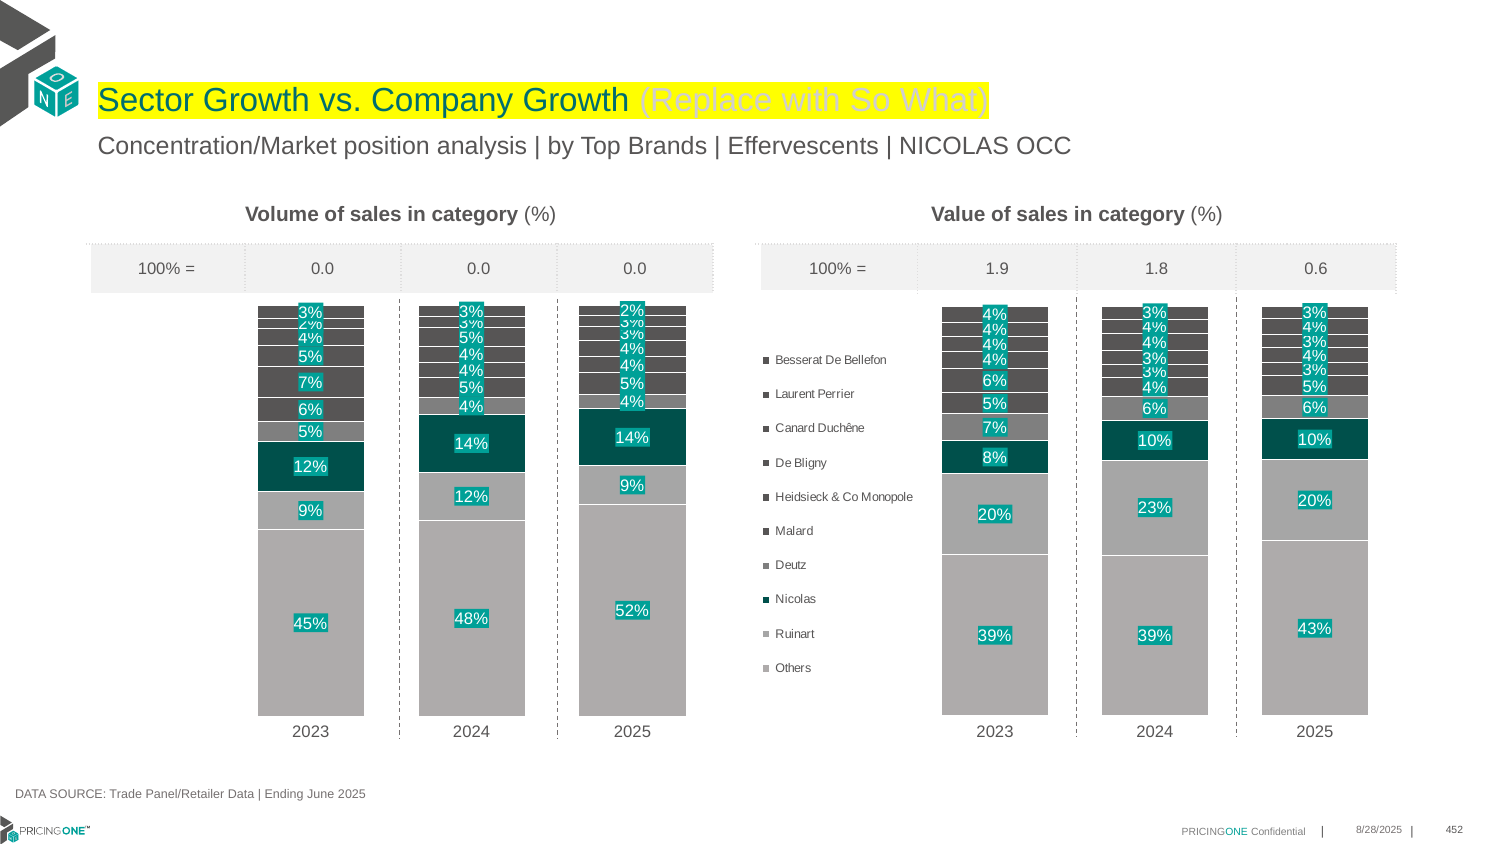

# Sector Growth vs. Company Growth (Replace with So What)
Concentration/Market position analysis | by Top Brands | Effervescents | NICOLAS OCC
| Volume of sales in category (%) |  |  |  |
| --- | --- | --- | --- |
| 100% = | 0.0 | 0.0 | 0.0 |
| Value of sales in category (%) |  |  |  |
| --- | --- | --- | --- |
| 100% = | 1.9 | 1.8 | 0.6 |

### Chart

| Category | Others | Ruinart | Nicolas | Deutz | Malard | Heidsieck & Co Monopole | De Bligny | Canard Duchêne | Laurent Perrier | Besserat De Bellefon |
|---|---|---|---|---|---|---|---|---|---|---|
| 2023 | 0.45490186469334254 | 0.09159295288035088 | 0.12290803949915464 | 0.047511700276886136 | 0.0593222415525226 | 0.07461223689691504 | 0.05265737178701821 | 0.03986670260468991 | 0.024650216853299354 | 0.03197667295582073 |
| 2024 | 0.4766390449084452 | 0.11767372742613909 | 0.13993904742714655 | 0.042414930861647736 | 0.04843462710626401 | 0.03604261642697026 | 0.03866206583885349 | 0.047175276427473996 | 0.025690753847316325 | 0.027327909729743343 |
| 2025 | 0.5160639569635385 | 0.09346981470412433 | 0.13912133891213388 | 0.03556485355648536 | 0.05215182307232517 | 0.03795576808129109 | 0.0397489539748954 | 0.034369396294082484 | 0.026972504482964735 | 0.024581589958158997 |

### Chart

| Category | Others | Ruinart | Nicolas | Deutz | Malard | Heidsieck & Co Monopole | De Bligny | Canard Duchêne | Laurent Perrier | Besserat De Bellefon |
|---|---|---|---|---|---|---|---|---|---|---|
| 2023 | 0.39300247235987285 | 0.1992085237549902 | 0.07924395021031114 | 0.06571018804919034 | 0.05135284107328246 | 0.05991459120439245 | 0.041817666135091455 | 0.035286247899564395 | 0.03554900302890841 | 0.03891451628439631 |
| 2024 | 0.39228479537522726 | 0.23138713370746944 | 0.09673291518121827 | 0.06001119537699383 | 0.044716367221614366 | 0.031174819013592335 | 0.03436726798574853 | 0.041516741725744176 | 0.0353084966728532 | 0.03250026773953856 |
| 2025 | 0.42736577999295716 | 0.19855012595823063 | 0.09902957986835333 | 0.055941368475228216 | 0.049374272015602565 | 0.03211934880949156 | 0.03699853725925725 | 0.03226325270200721 | 0.03702223907684807 | 0.031335495842024 |
DATA SOURCE: Trade Panel/Retailer Data | Ending June 2025

8/28/2025
452